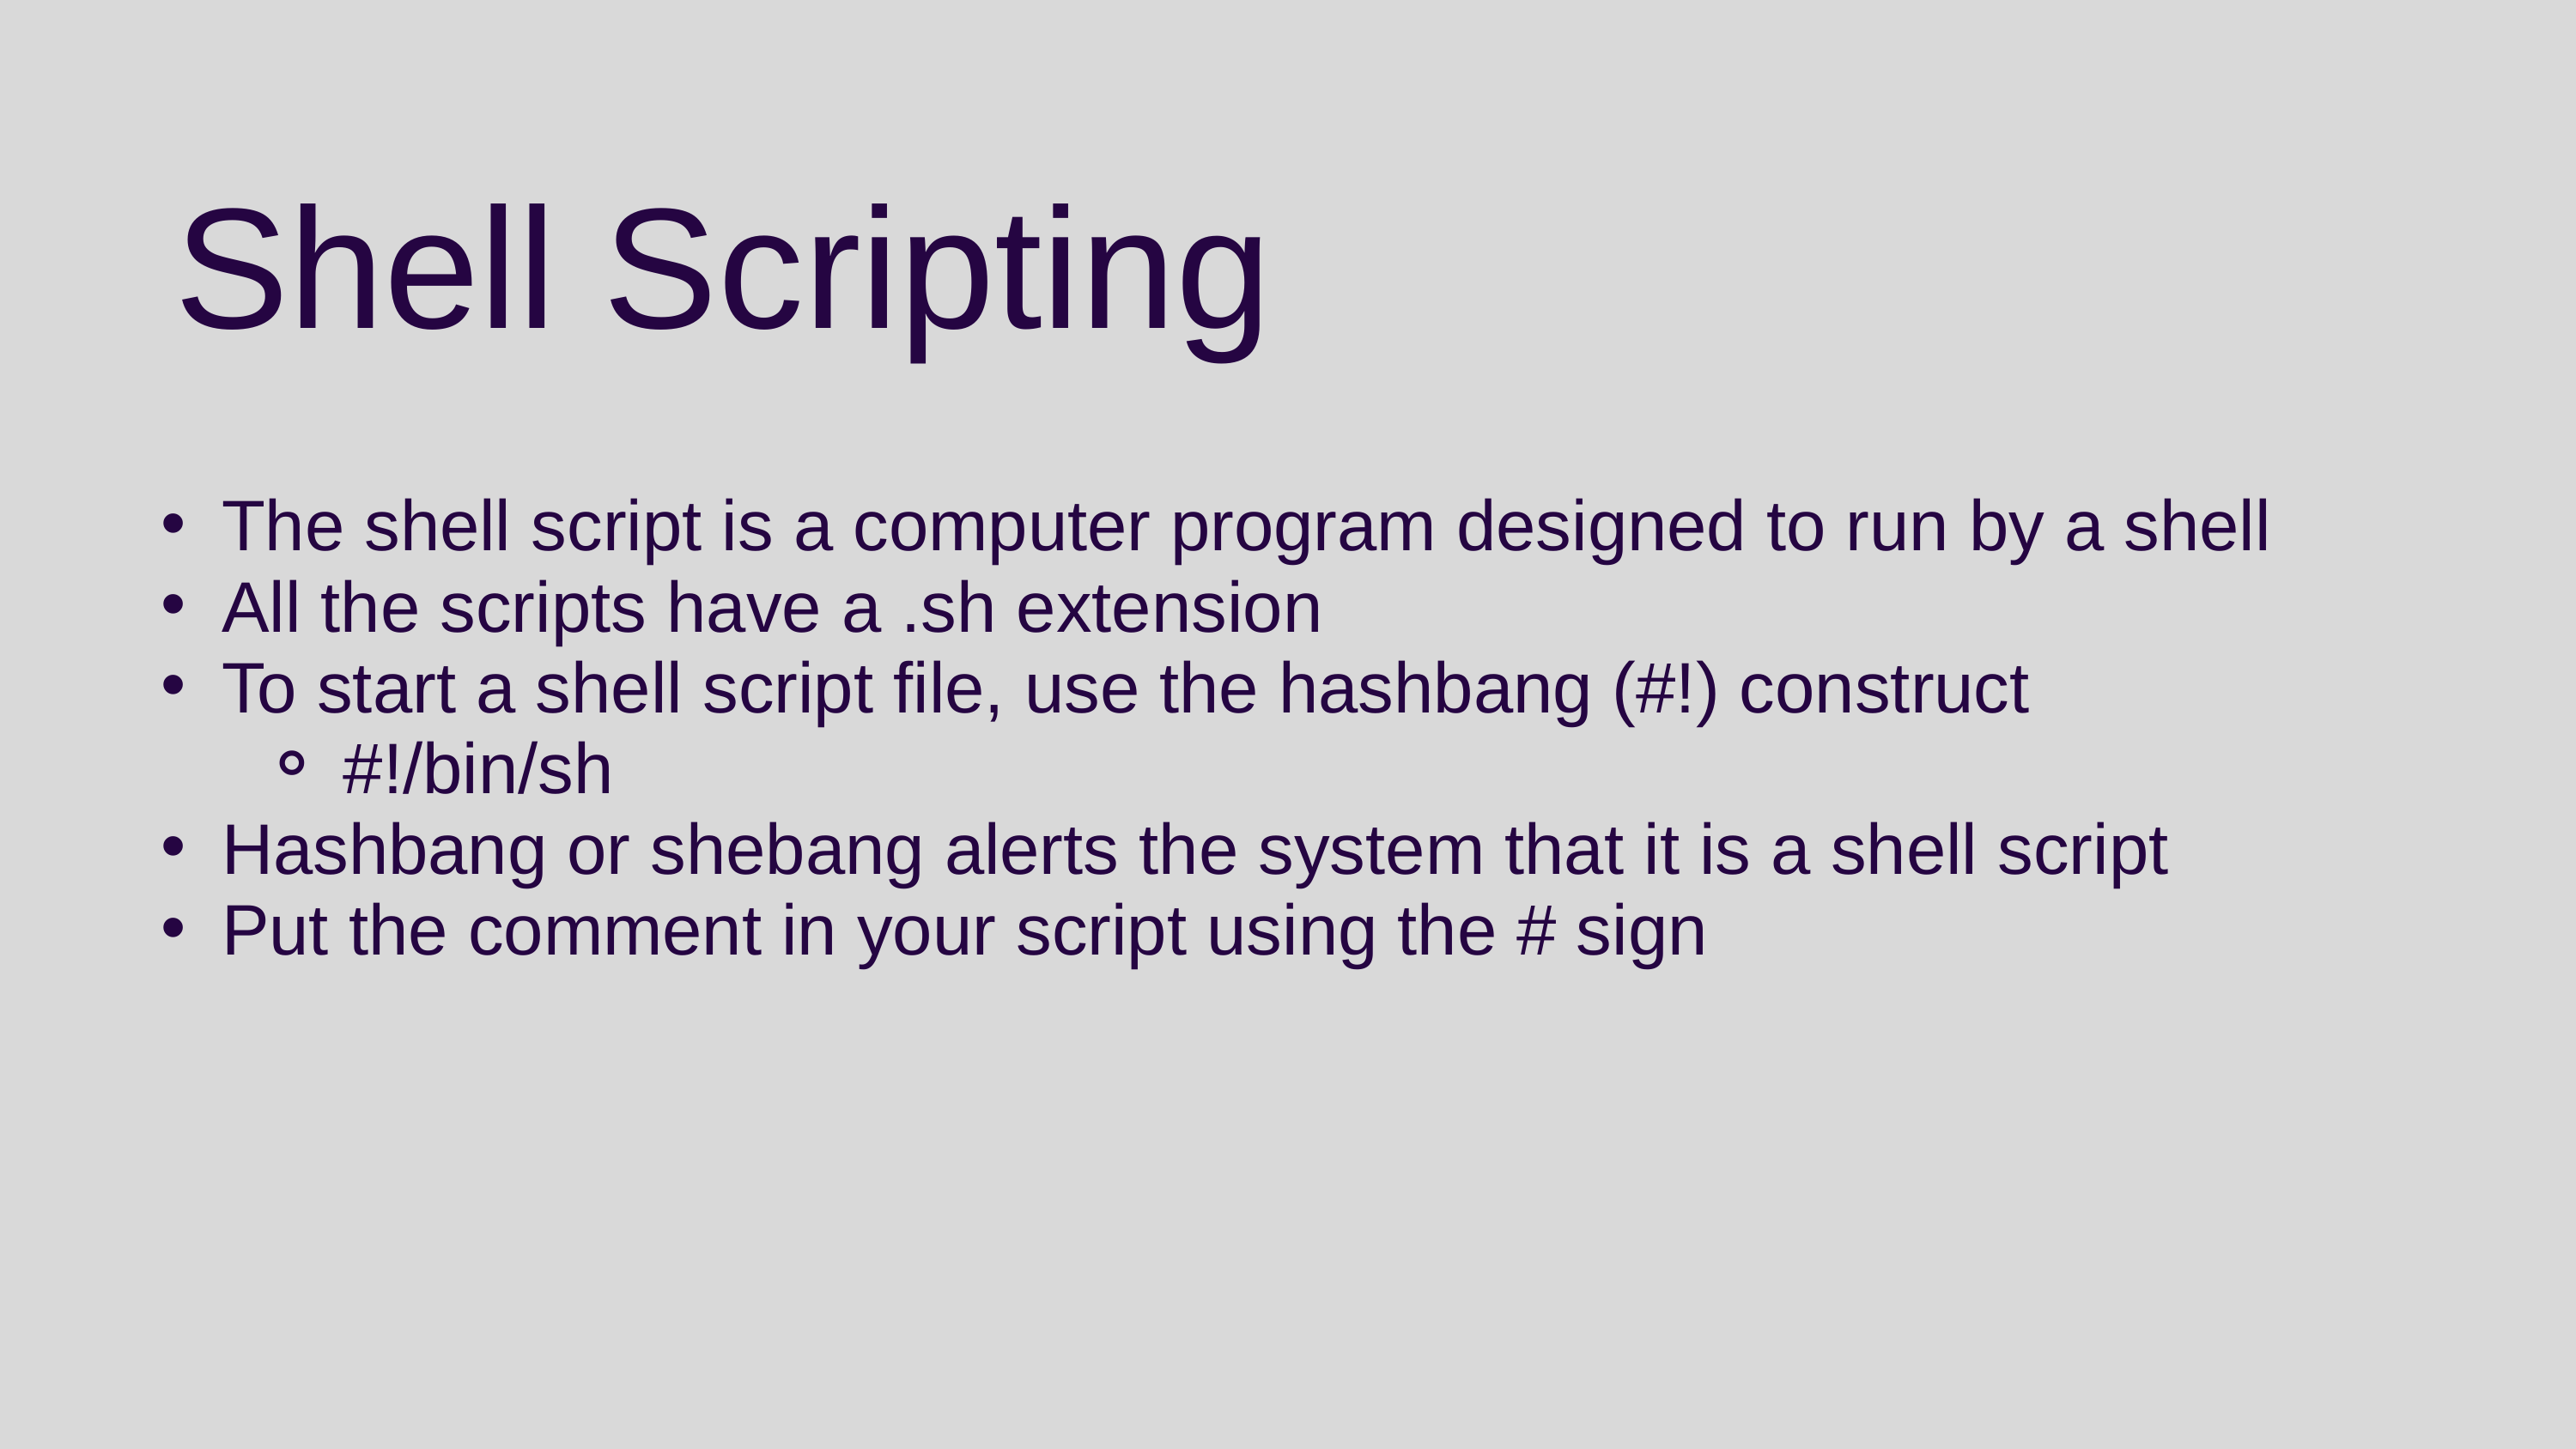

Shell Scripting
The shell script is a computer program designed to run by a shell
All the scripts have a .sh extension
To start a shell script file, use the hashbang (#!) construct
#!/bin/sh
Hashbang or shebang alerts the system that it is a shell script
Put the comment in your script using the # sign